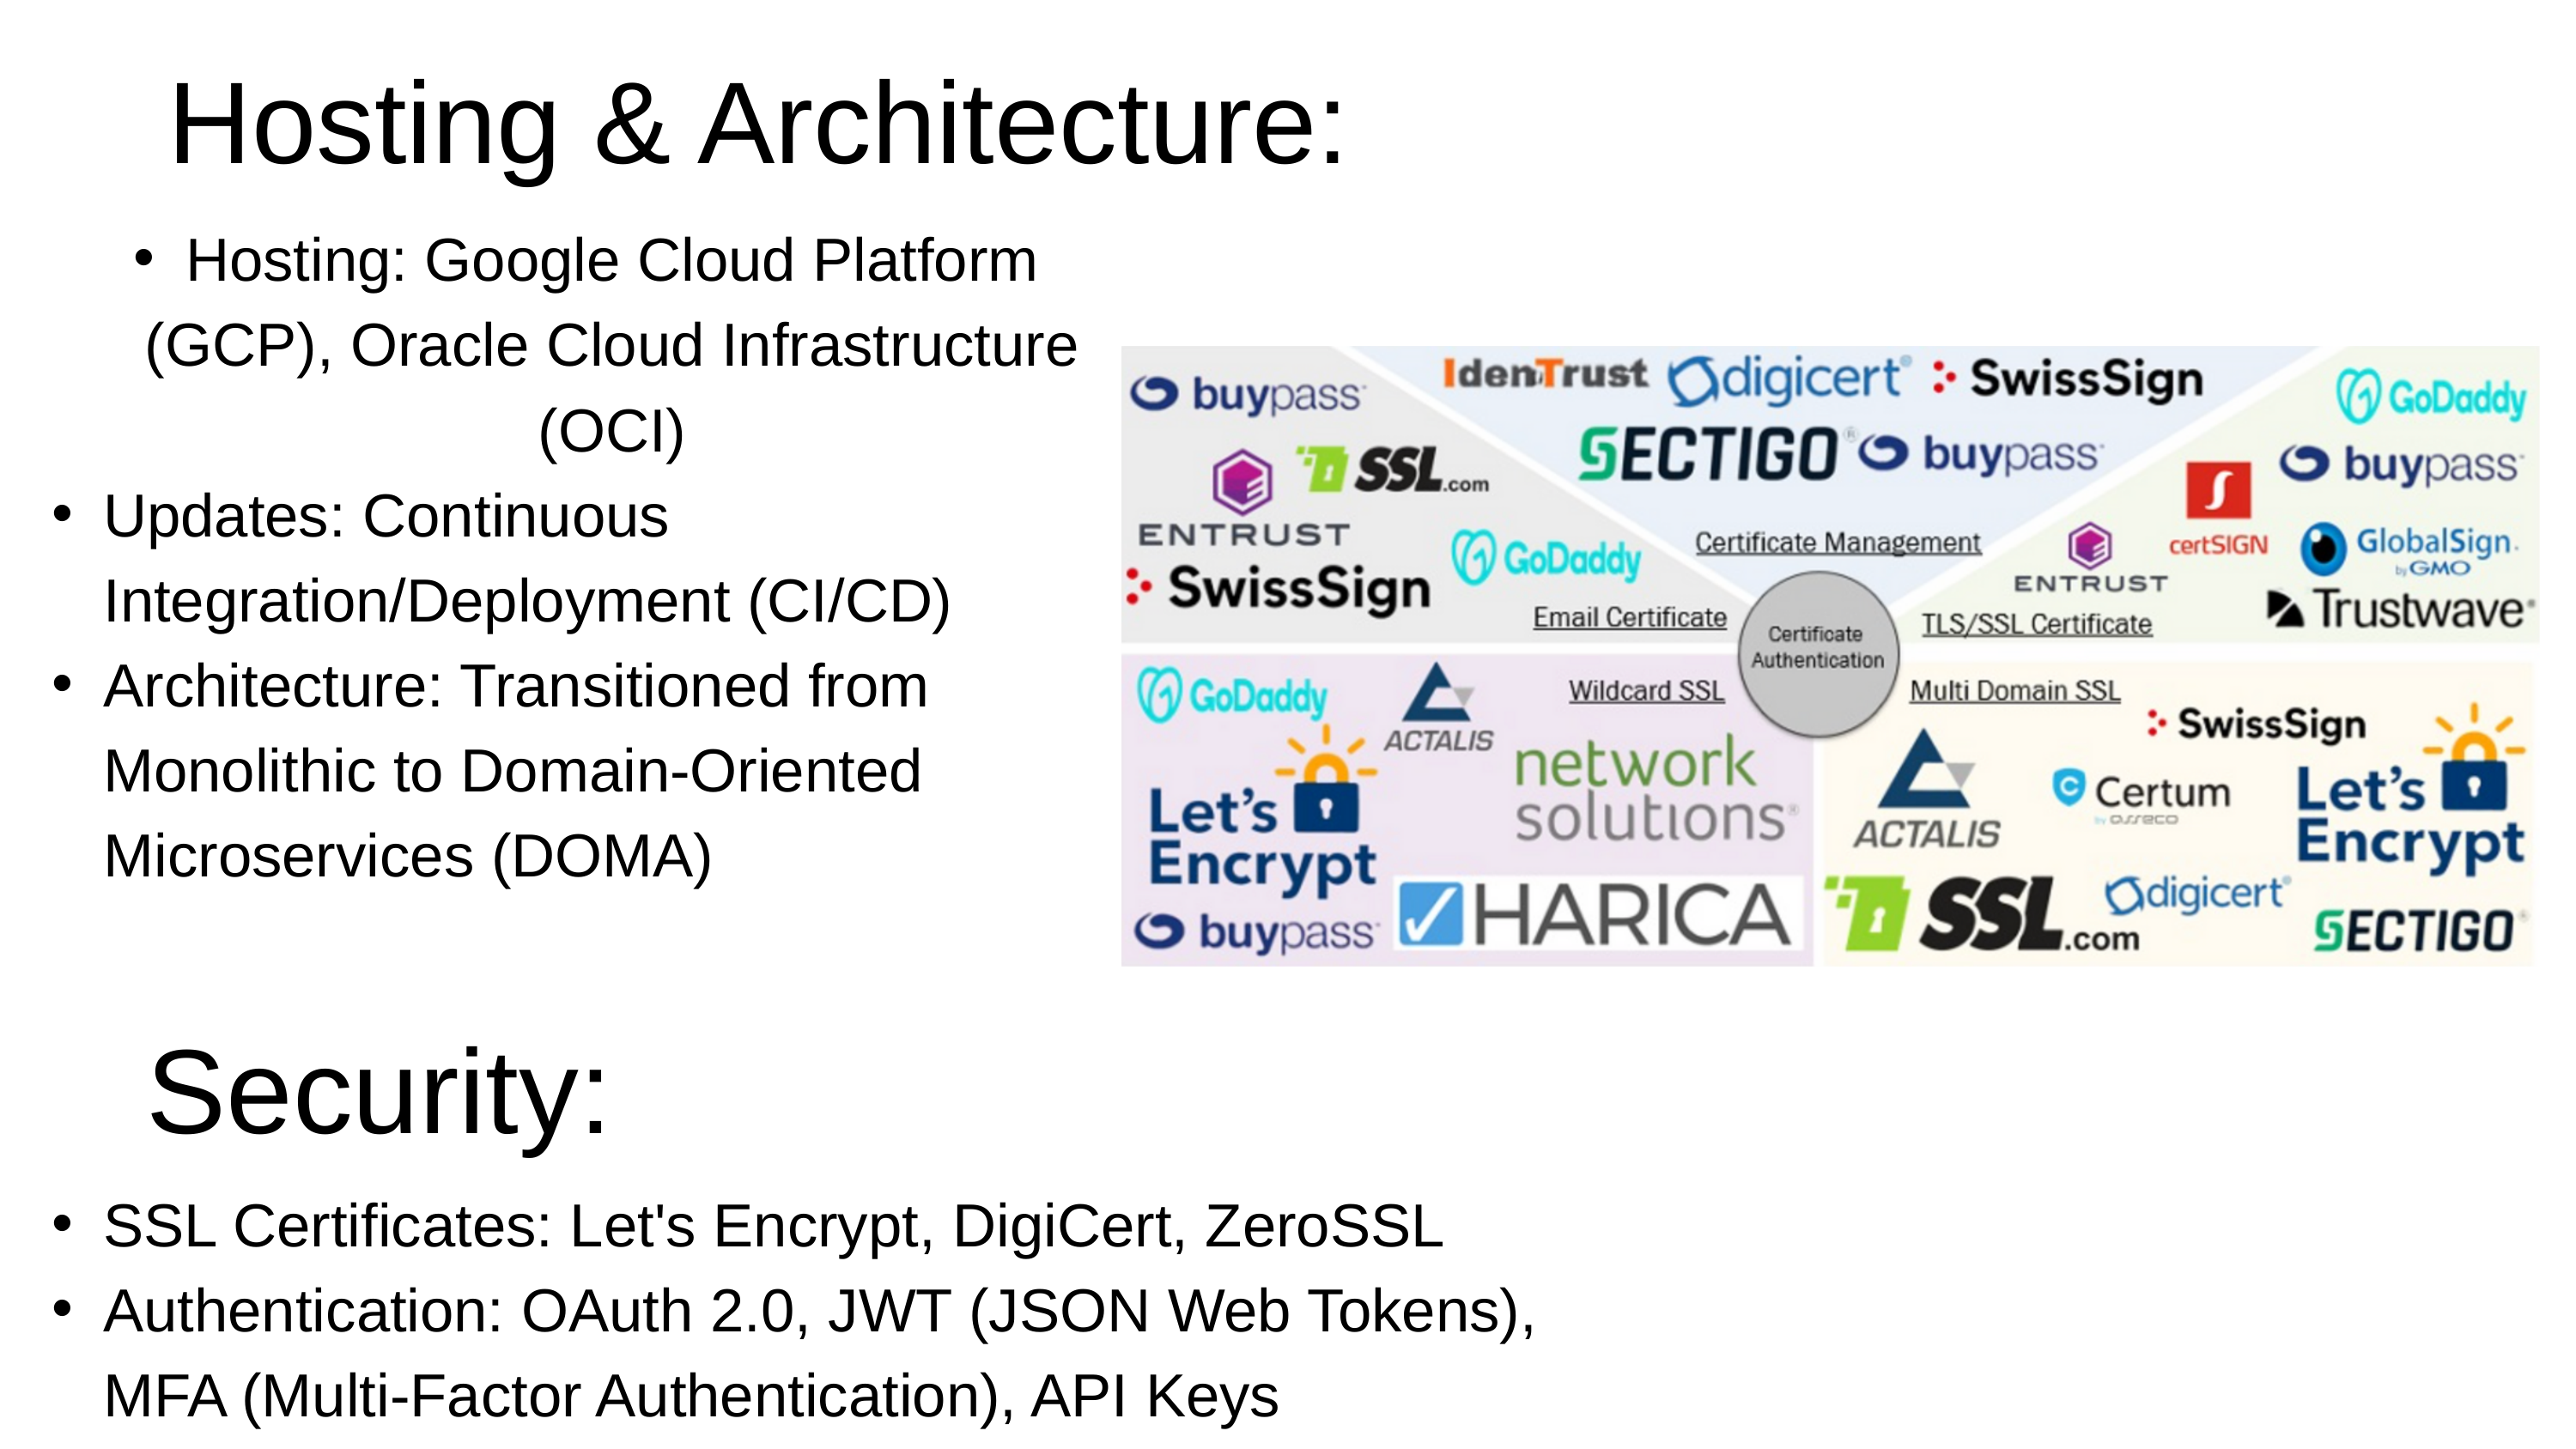

Hosting & Architecture:

Hosting: Google Cloud Platform (GCP), Oracle Cloud Infrastructure (OCI)
Updates: Continuous Integration/Deployment (CI/CD)
Architecture: Transitioned from Monolithic to Domain-Oriented Microservices (DOMA)

Security:
SSL Certificates: Let's Encrypt, DigiCert, ZeroSSL
Authentication: OAuth 2.0, JWT (JSON Web Tokens), MFA (Multi-Factor Authentication), API Keys